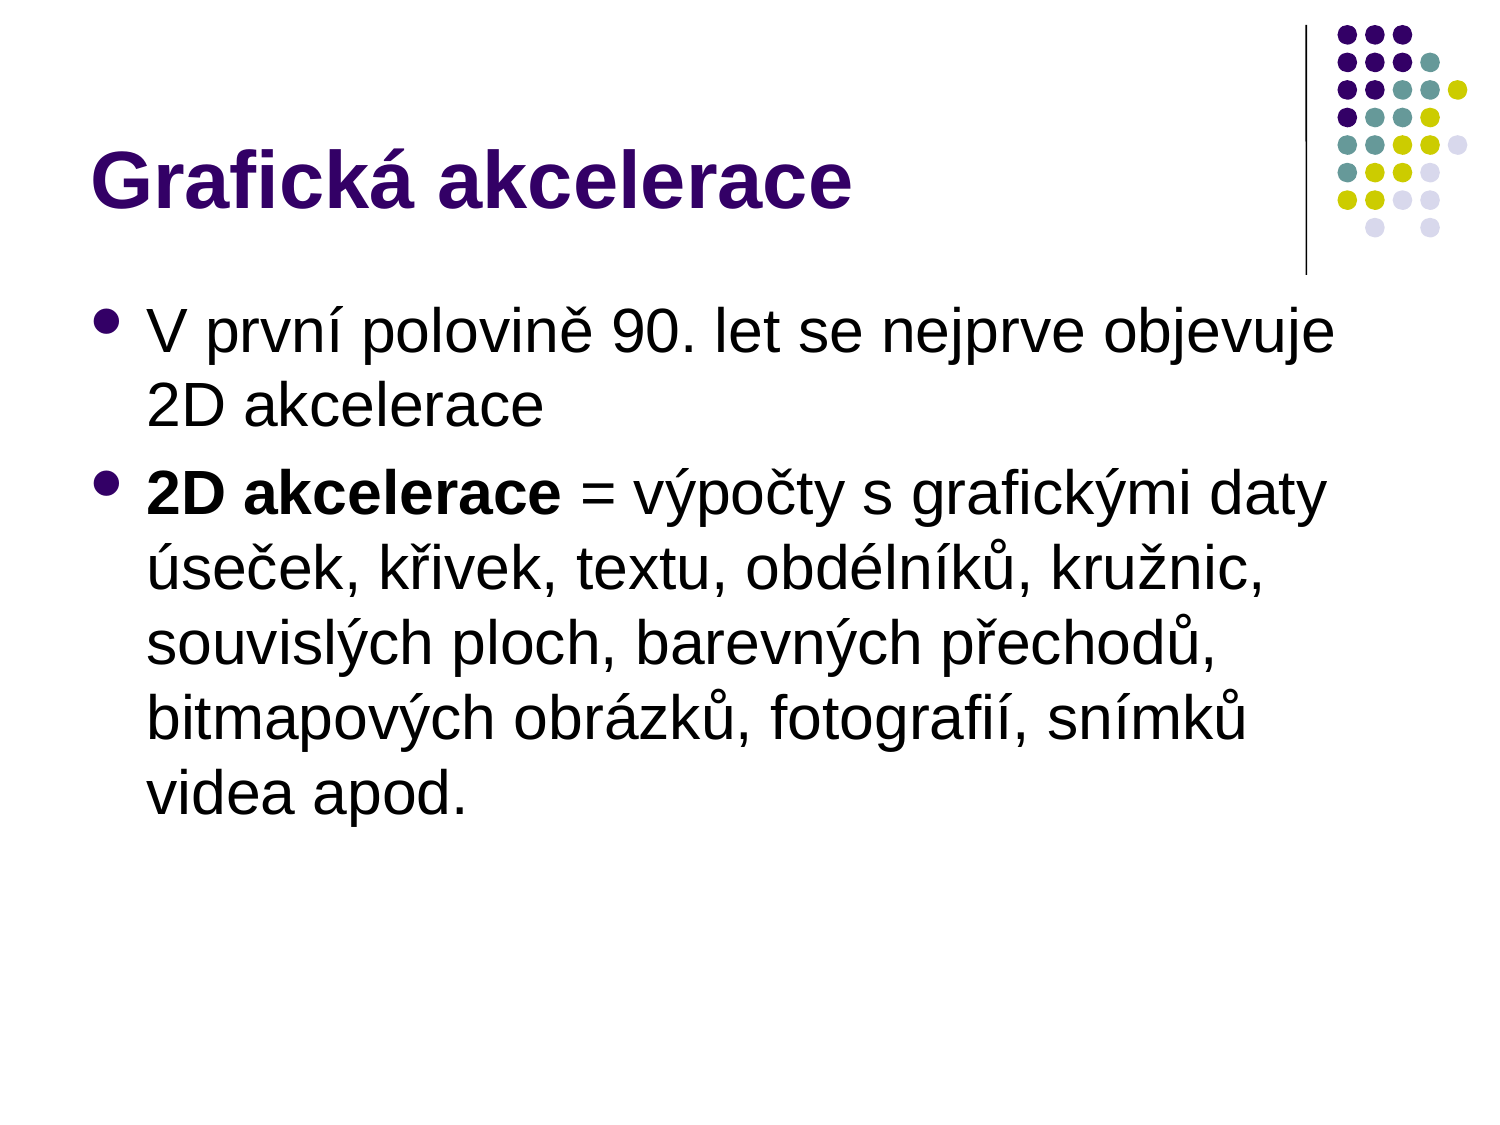

# Grafická akcelerace
V první polovině 90. let se nejprve objevuje 2D akcelerace
2D akcelerace = výpočty s grafickými daty úseček, křivek, textu, obdélníků, kružnic, souvislých ploch, barevných přechodů, bitmapových obrázků, fotografií, snímků videa apod.